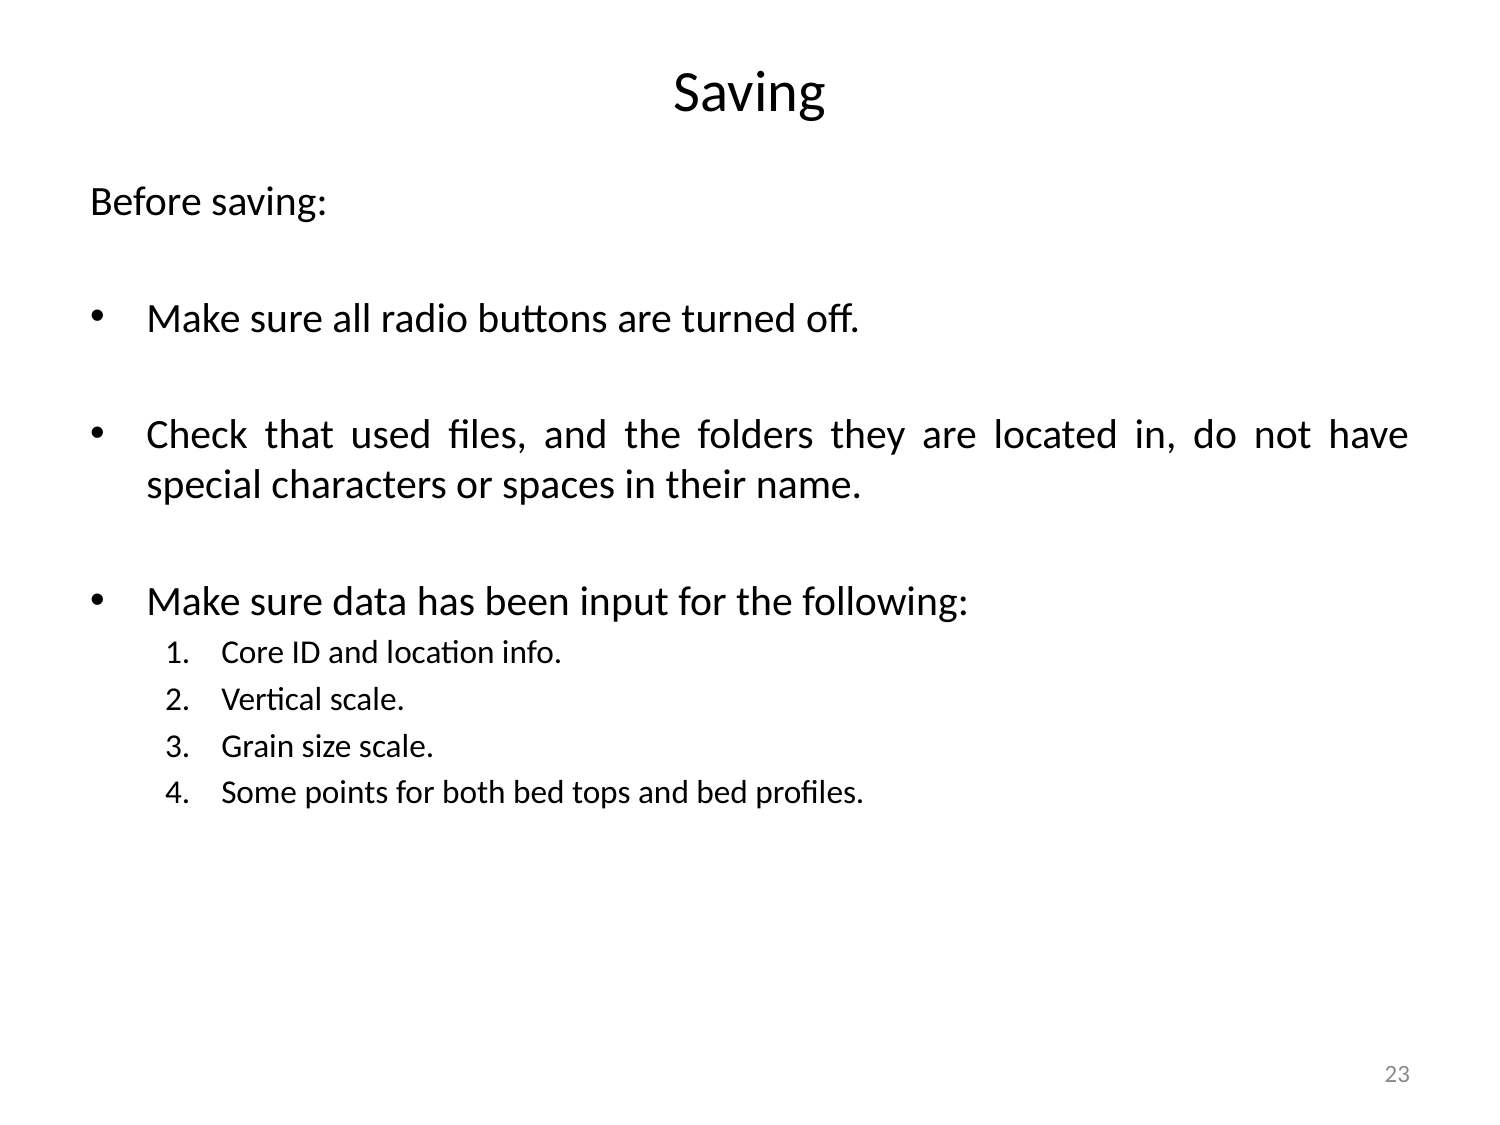

# Saving
Before saving:

Make sure all radio buttons are turned off.

Check that used files, and the folders they are located in, do not have special characters or spaces in their name.

Make sure data has been input for the following:
Core ID and location info.
Vertical scale.
Grain size scale.
Some points for both bed tops and bed profiles.
23